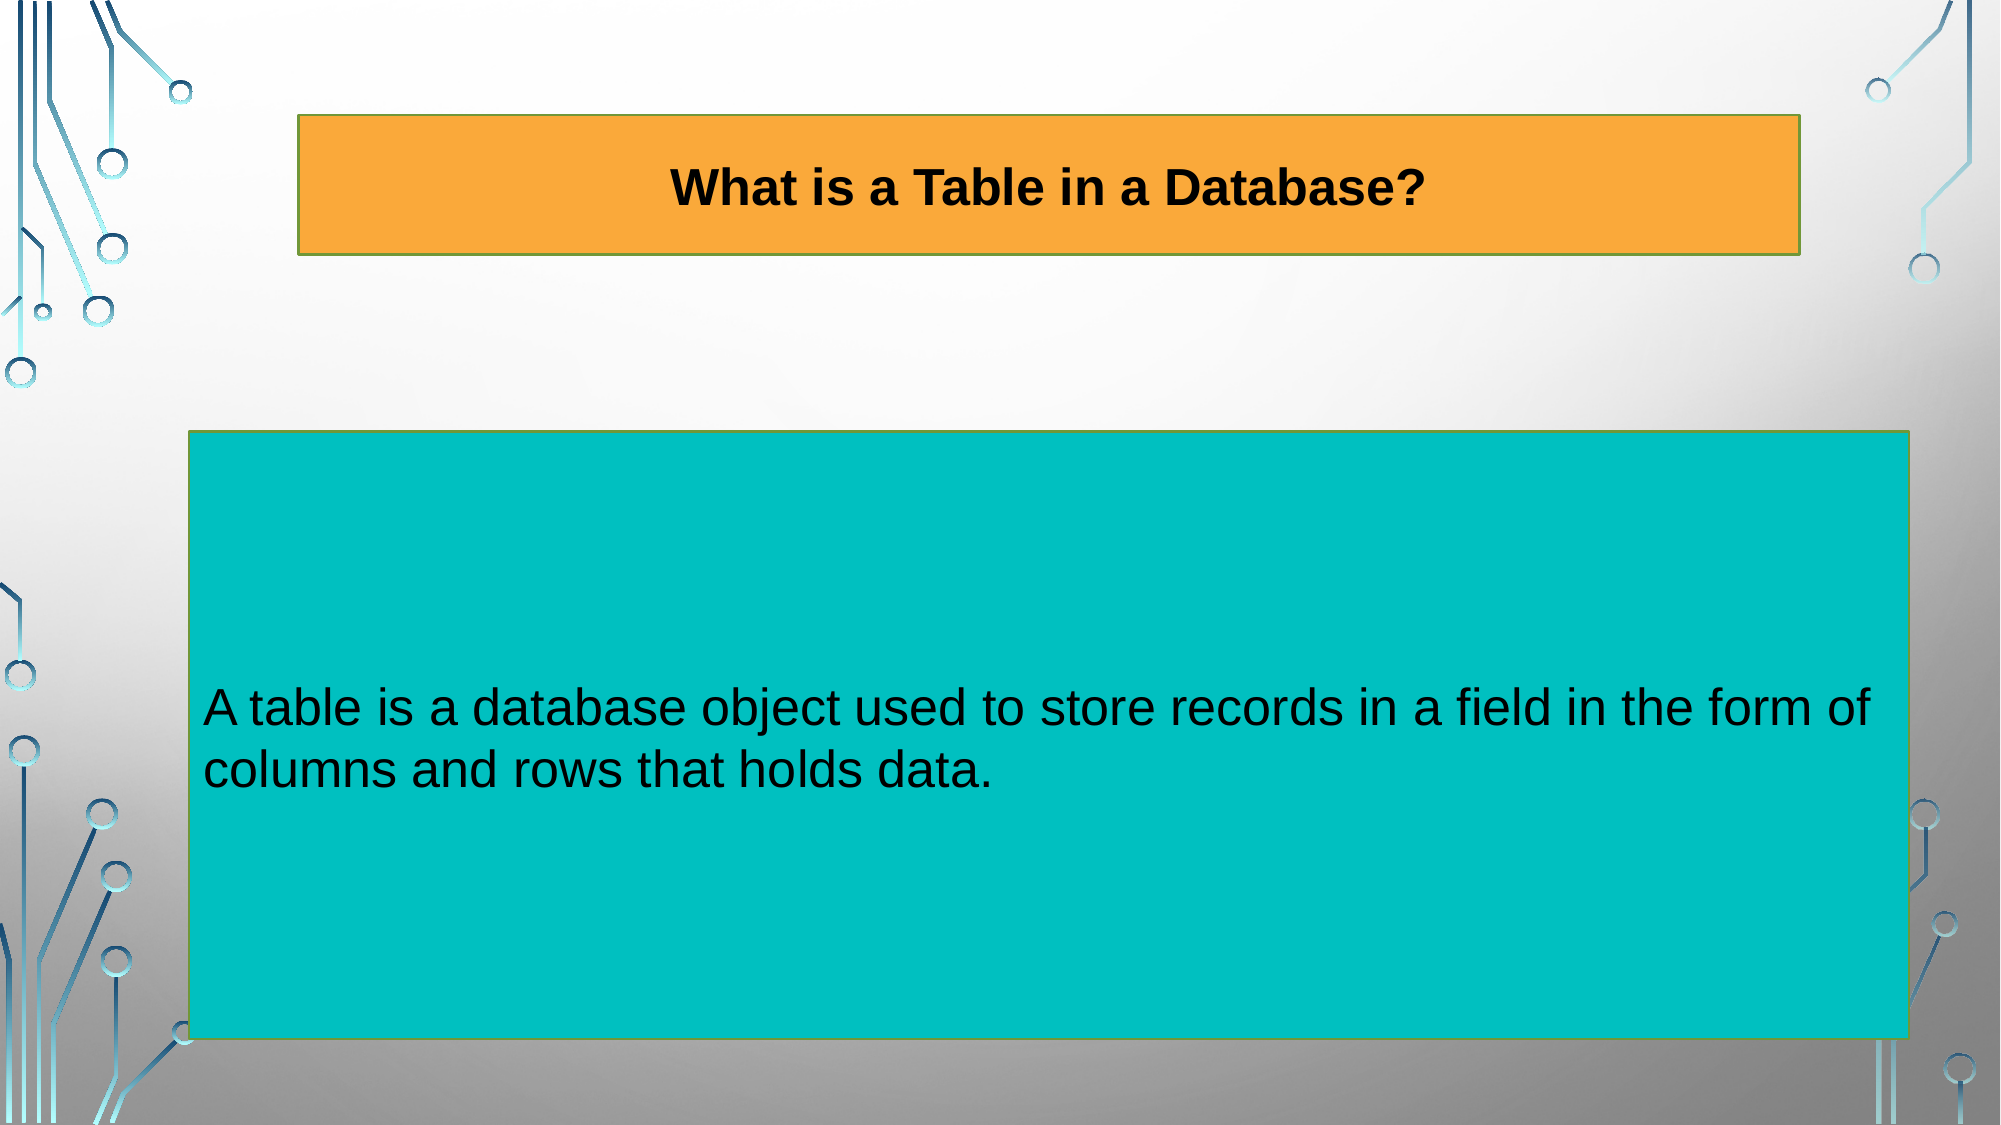

What is a Table in a Database?
A table is a database object used to store records in a field in the form of columns and rows that holds data.